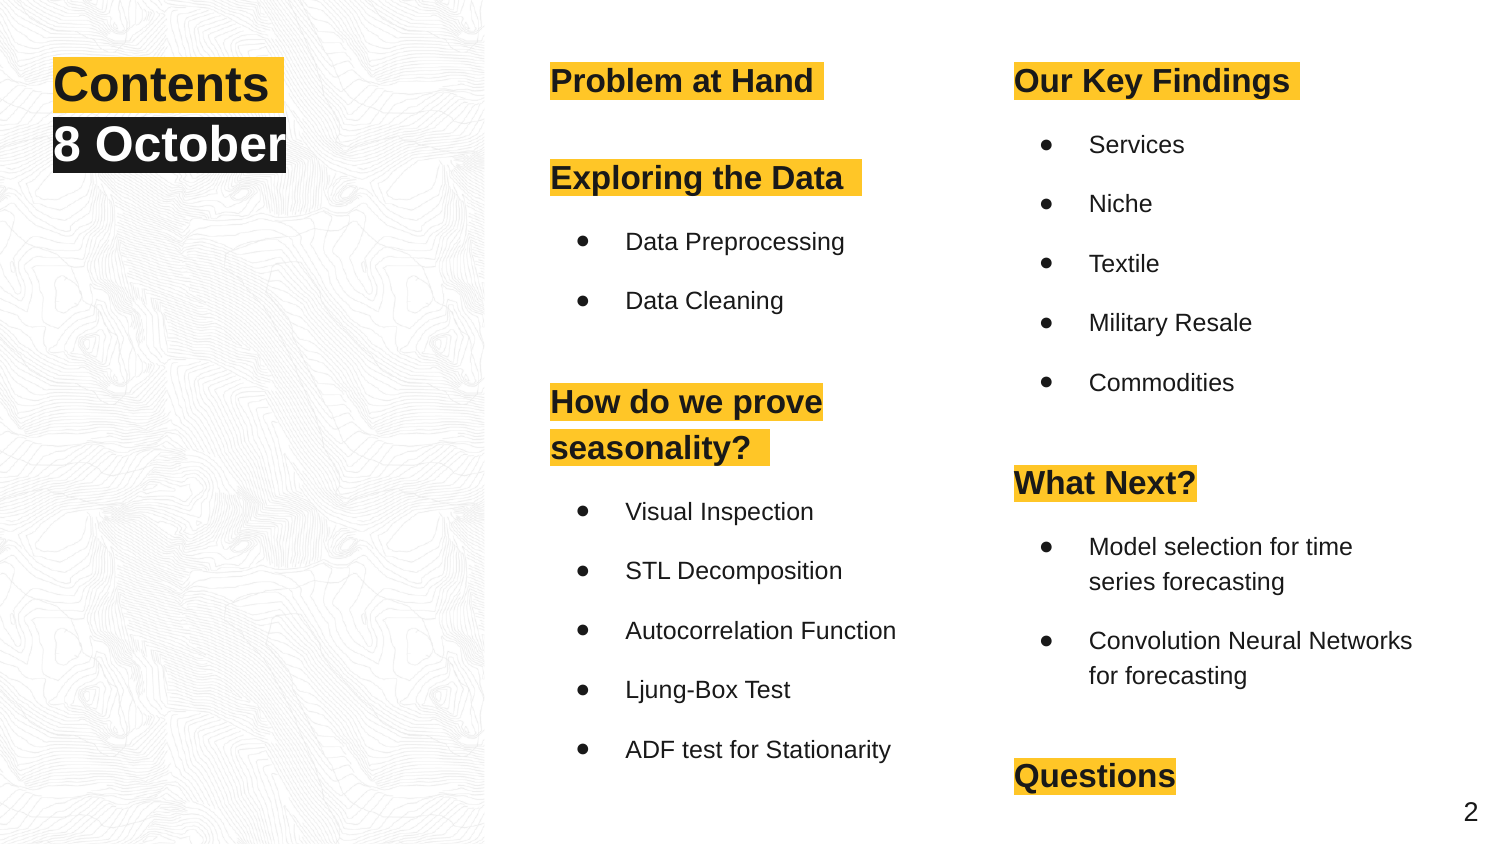

Contents
8 October
Problem at Hand
Exploring the Data
Data Preprocessing
Data Cleaning
How do we prove seasonality?
Visual Inspection
STL Decomposition
Autocorrelation Function
Ljung-Box Test
ADF test for Stationarity
Our Key Findings
Services
Niche
Textile
Military Resale
Commodities
What Next?
Model selection for time series forecasting
Convolution Neural Networks for forecasting
Questions

2